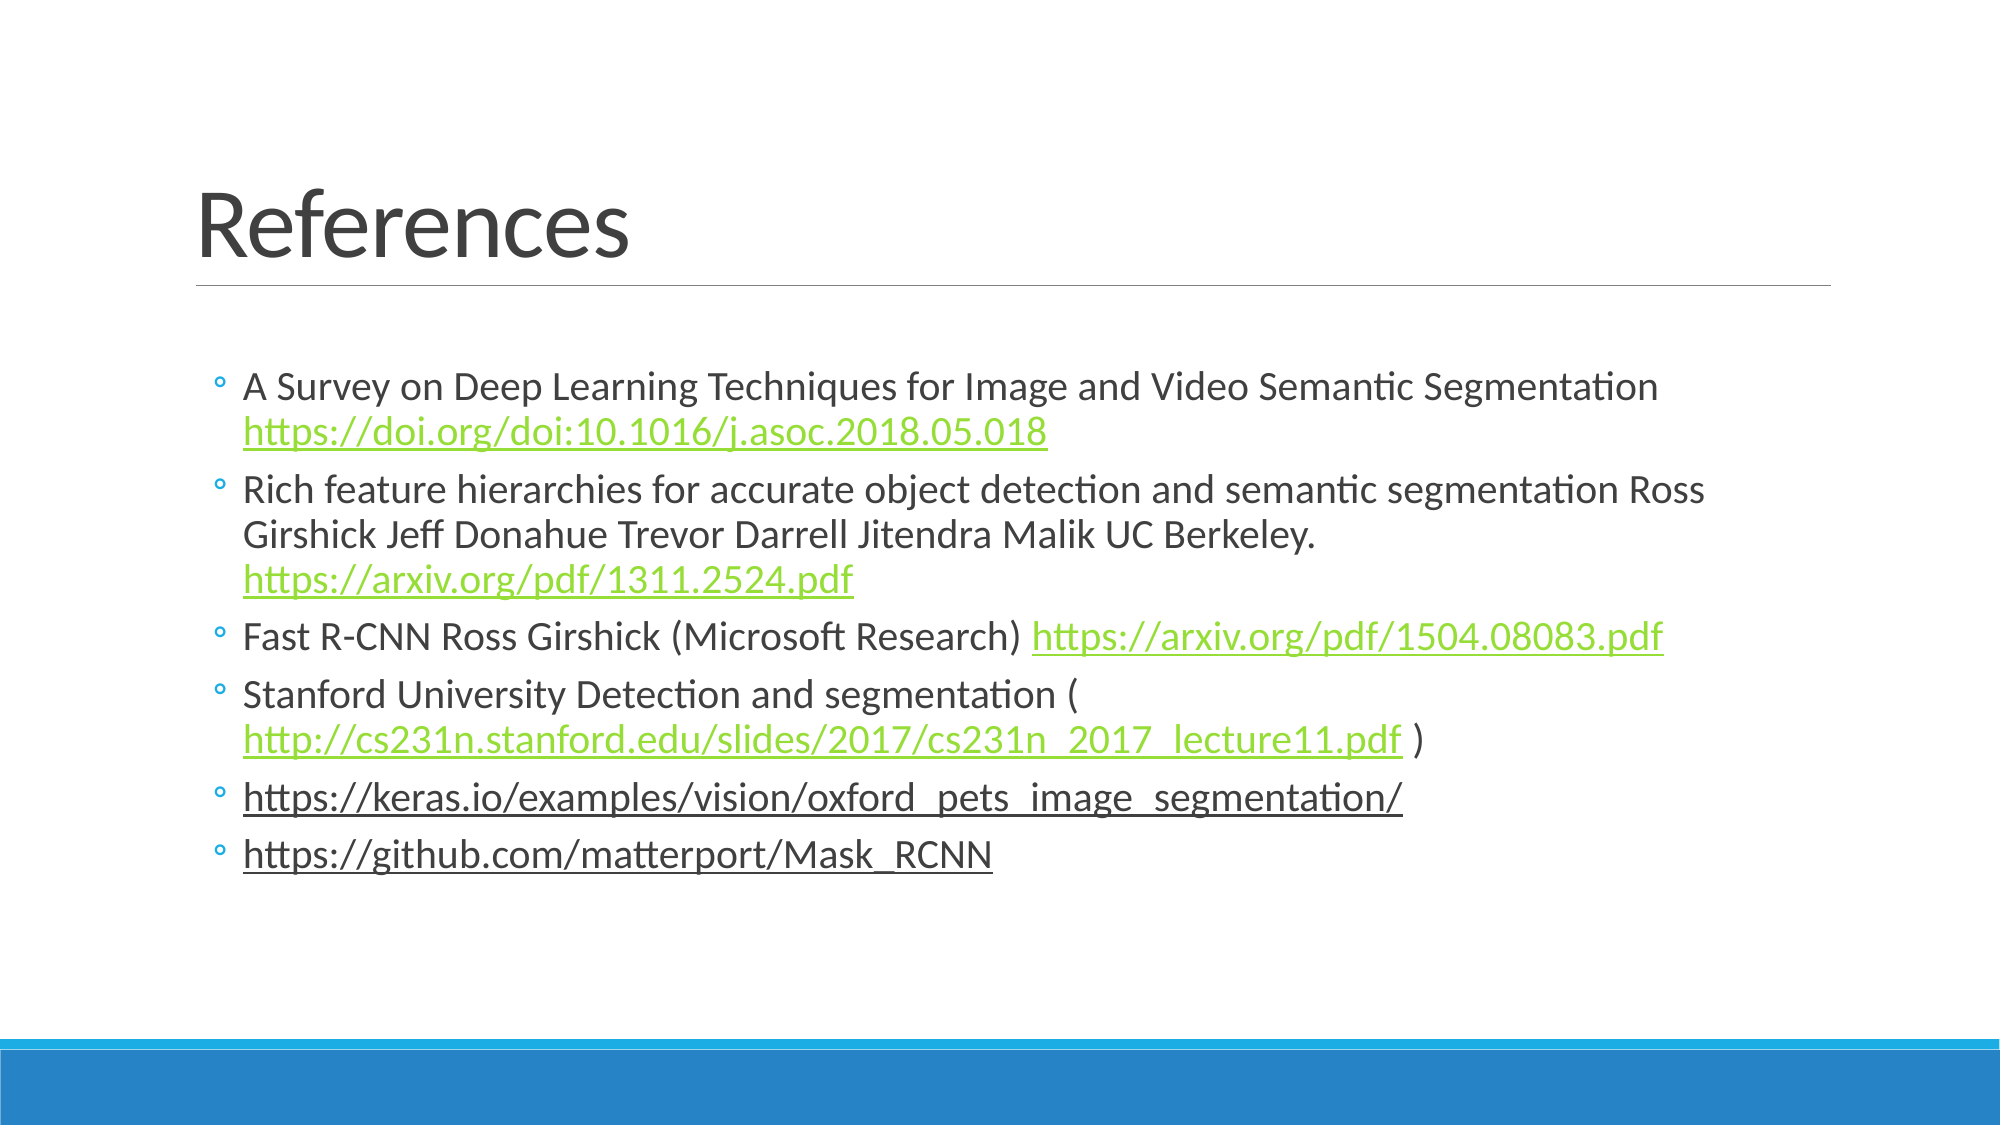

# References

A Survey on Deep Learning Techniques for Image and Video Semantic Segmentation https://doi.org/doi:10.1016/j.asoc.2018.05.018
Rich feature hierarchies for accurate object detection and semantic segmentation Ross Girshick Jeff Donahue Trevor Darrell Jitendra Malik UC Berkeley. https://arxiv.org/pdf/1311.2524.pdf
Fast R-CNN Ross Girshick (Microsoft Research) https://arxiv.org/pdf/1504.08083.pdf
Stanford University Detection and segmentation (http://cs231n.stanford.edu/slides/2017/cs231n_2017_lecture11.pdf )
https://keras.io/examples/vision/oxford_pets_image_segmentation/
https://github.com/matterport/Mask_RCNN